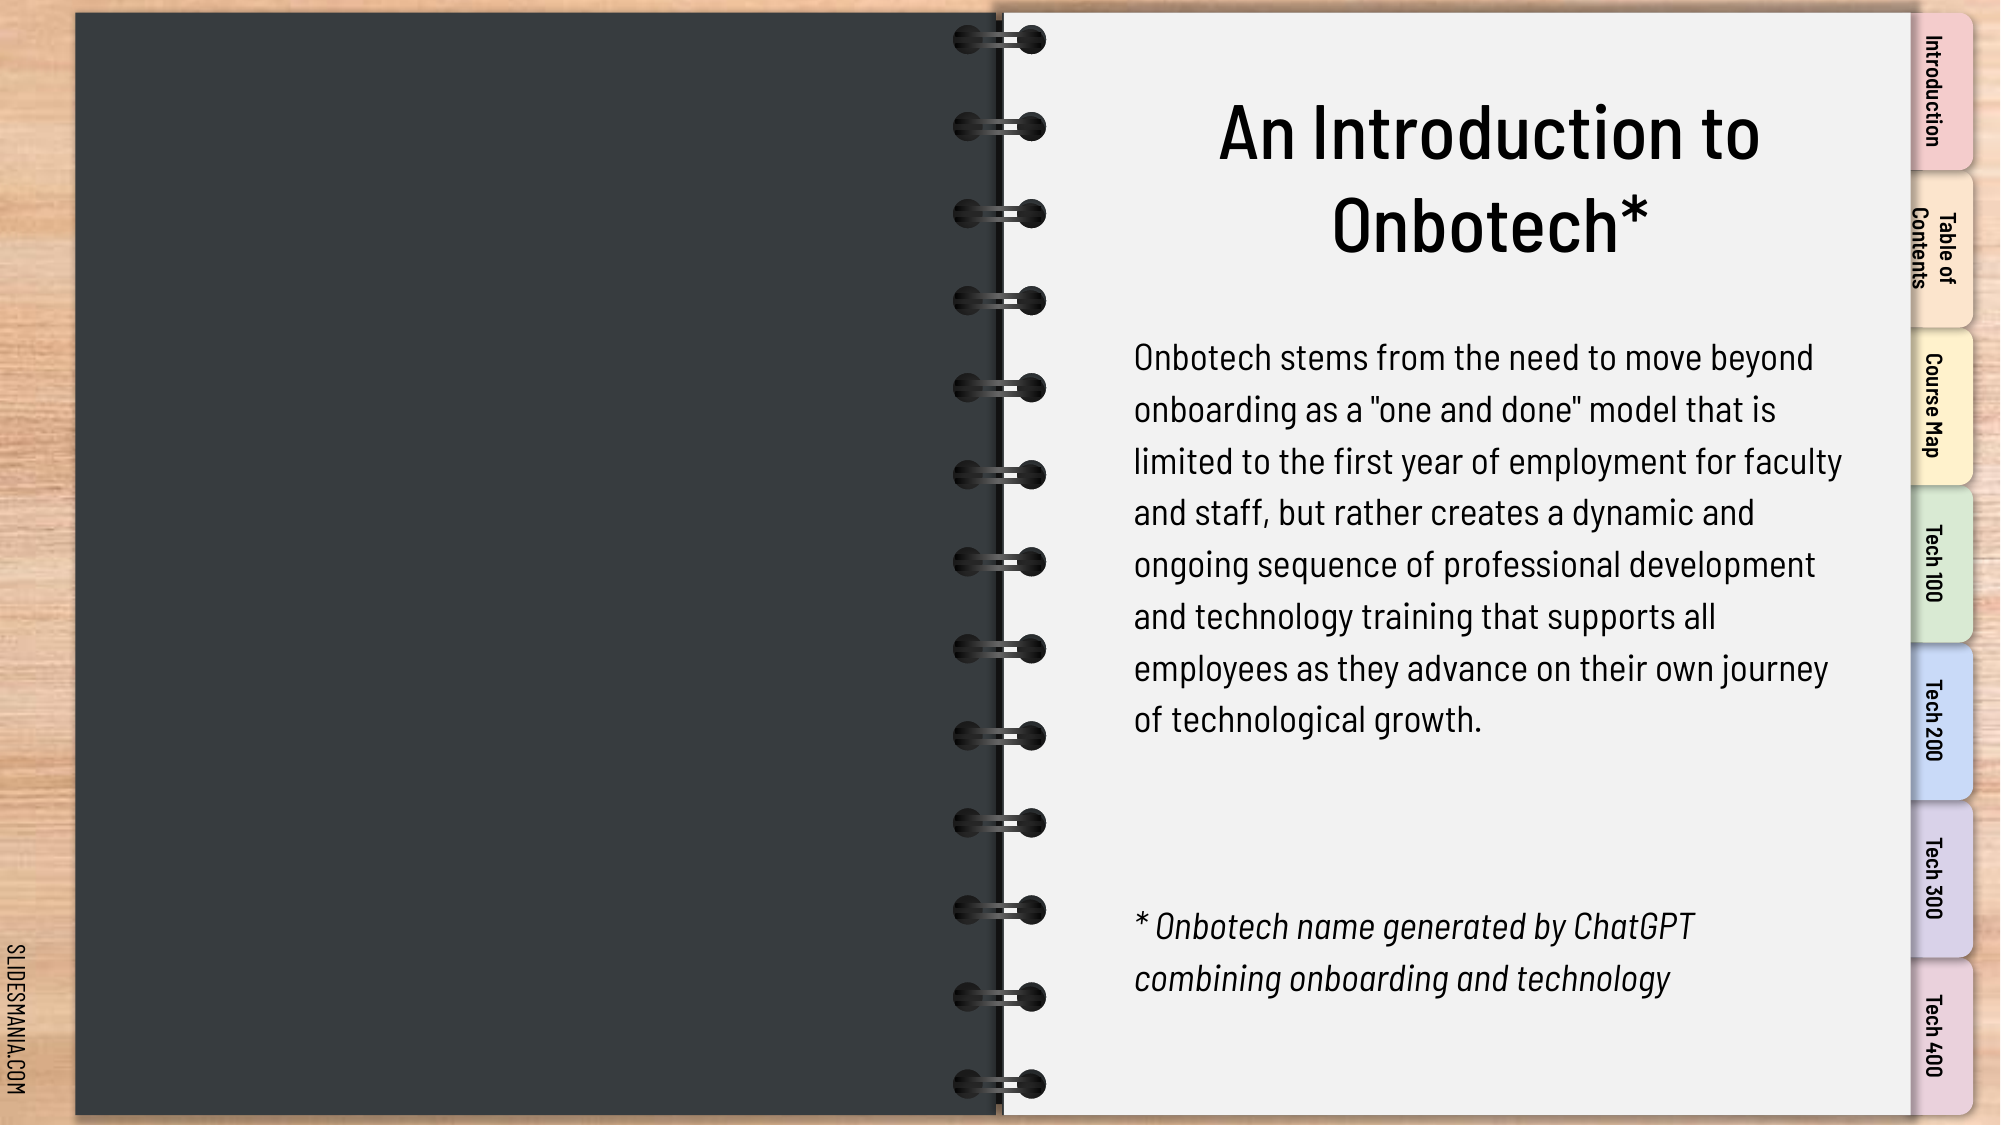

# An Introduction to Onbotech*

Onbotech stems from the need to move beyond onboarding as a "one and done" model that is limited to the first year of employment for faculty and staff, but rather creates a dynamic and ongoing sequence of professional development and technology training that supports all employees as they advance on their own journey of technological growth.

* Onbotech name generated by ChatGPT combining onboarding and technology